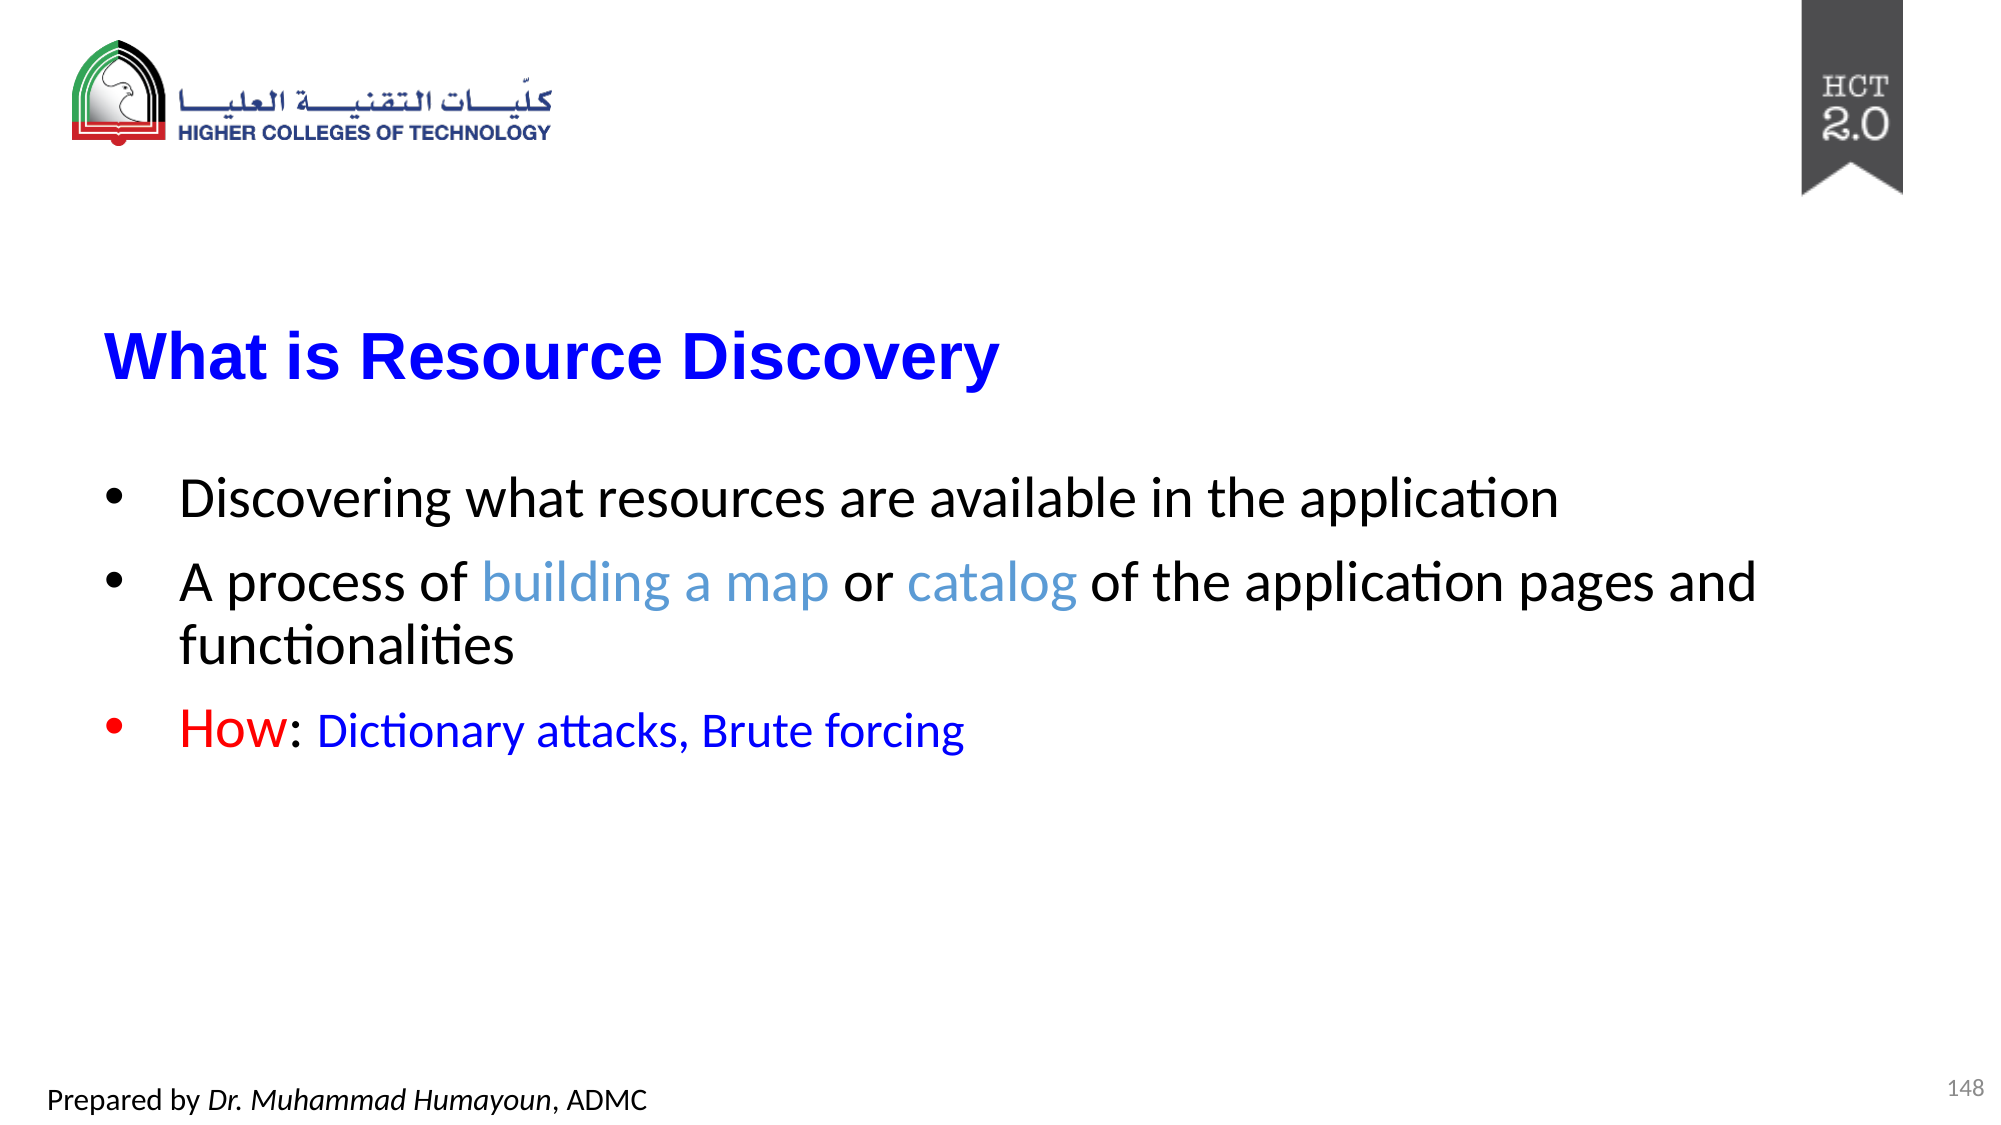

# What is Resource Discovery
Discovering what resources are available in the application
A process of building a map or catalog of the application pages and functionalities
How: Dictionary attacks, Brute forcing
148